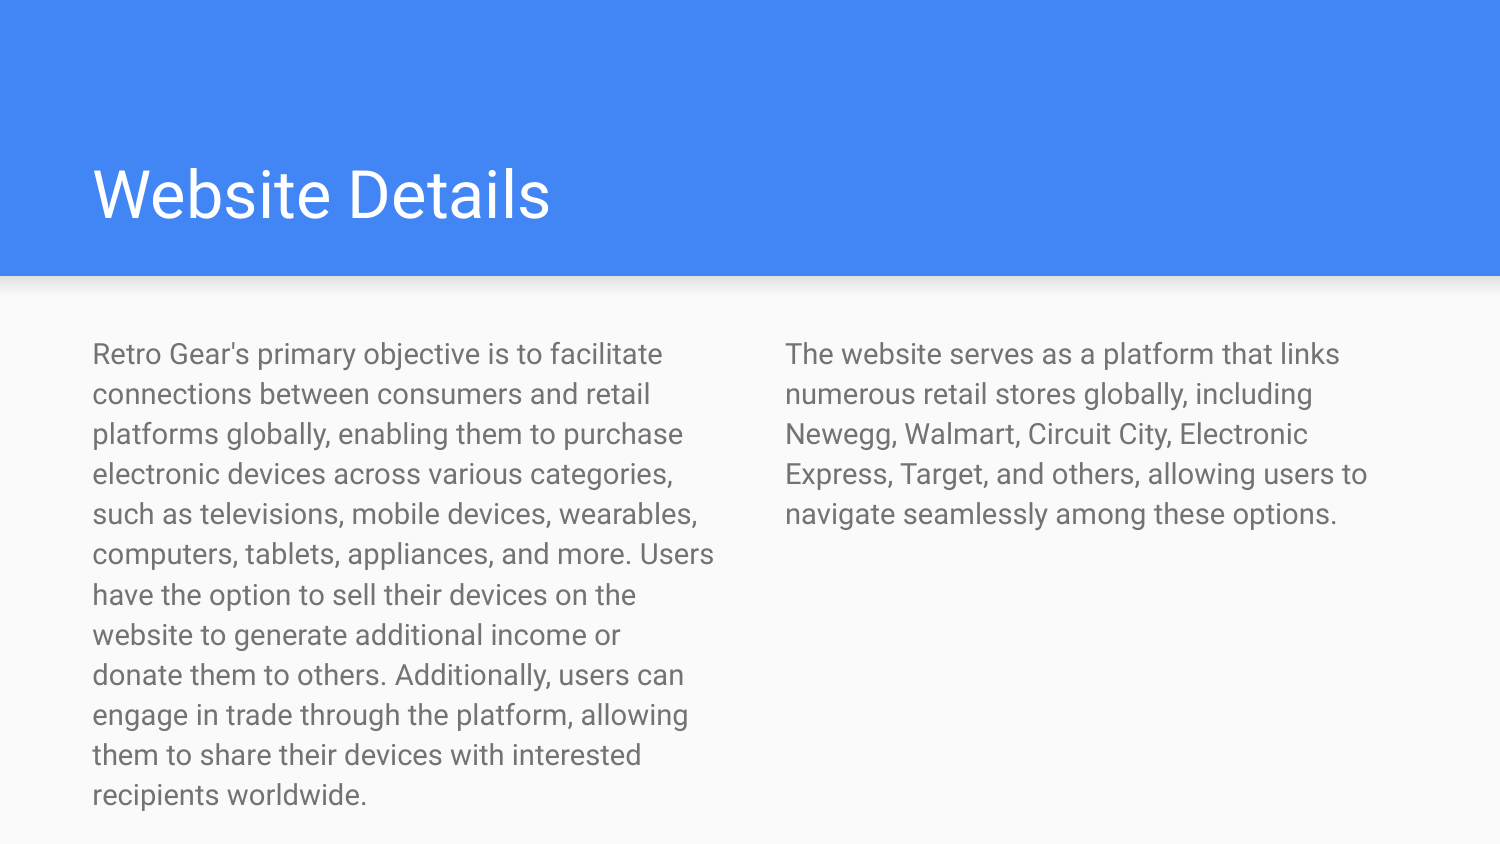

# Website Details
Retro Gear's primary objective is to facilitate connections between consumers and retail platforms globally, enabling them to purchase electronic devices across various categories, such as televisions, mobile devices, wearables, computers, tablets, appliances, and more. Users have the option to sell their devices on the website to generate additional income or donate them to others. Additionally, users can engage in trade through the platform, allowing them to share their devices with interested recipients worldwide.
The website serves as a platform that links numerous retail stores globally, including Newegg, Walmart, Circuit City, Electronic Express, Target, and others, allowing users to navigate seamlessly among these options.